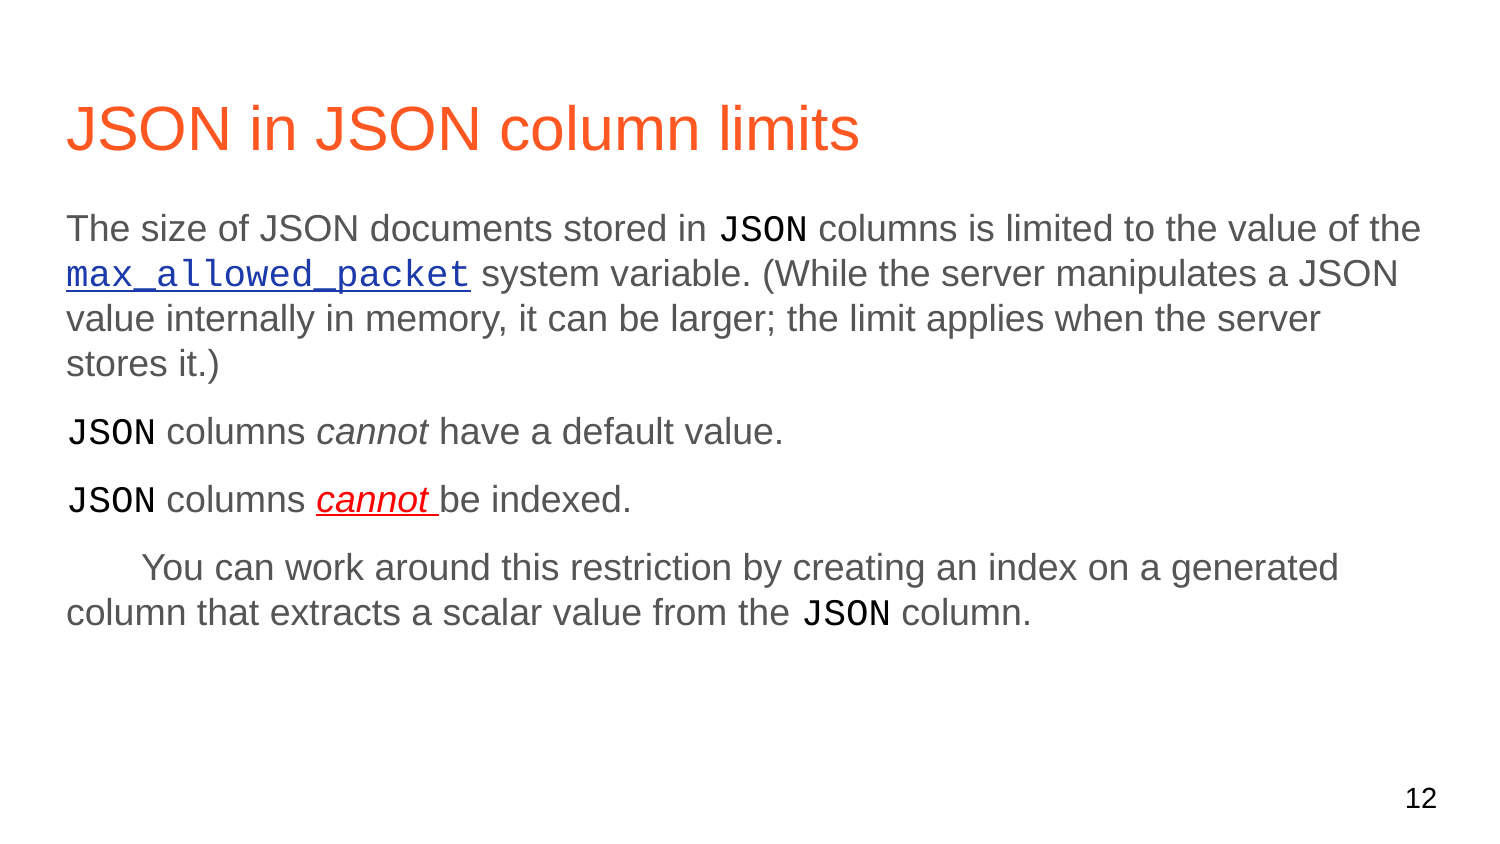

# JSON in JSON column limits
The size of JSON documents stored in JSON columns is limited to the value of the max_allowed_packet system variable. (While the server manipulates a JSON value internally in memory, it can be larger; the limit applies when the server stores it.)
JSON columns cannot have a default value.
JSON columns cannot be indexed.
You can work around this restriction by creating an index on a generated column that extracts a scalar value from the JSON column.

12